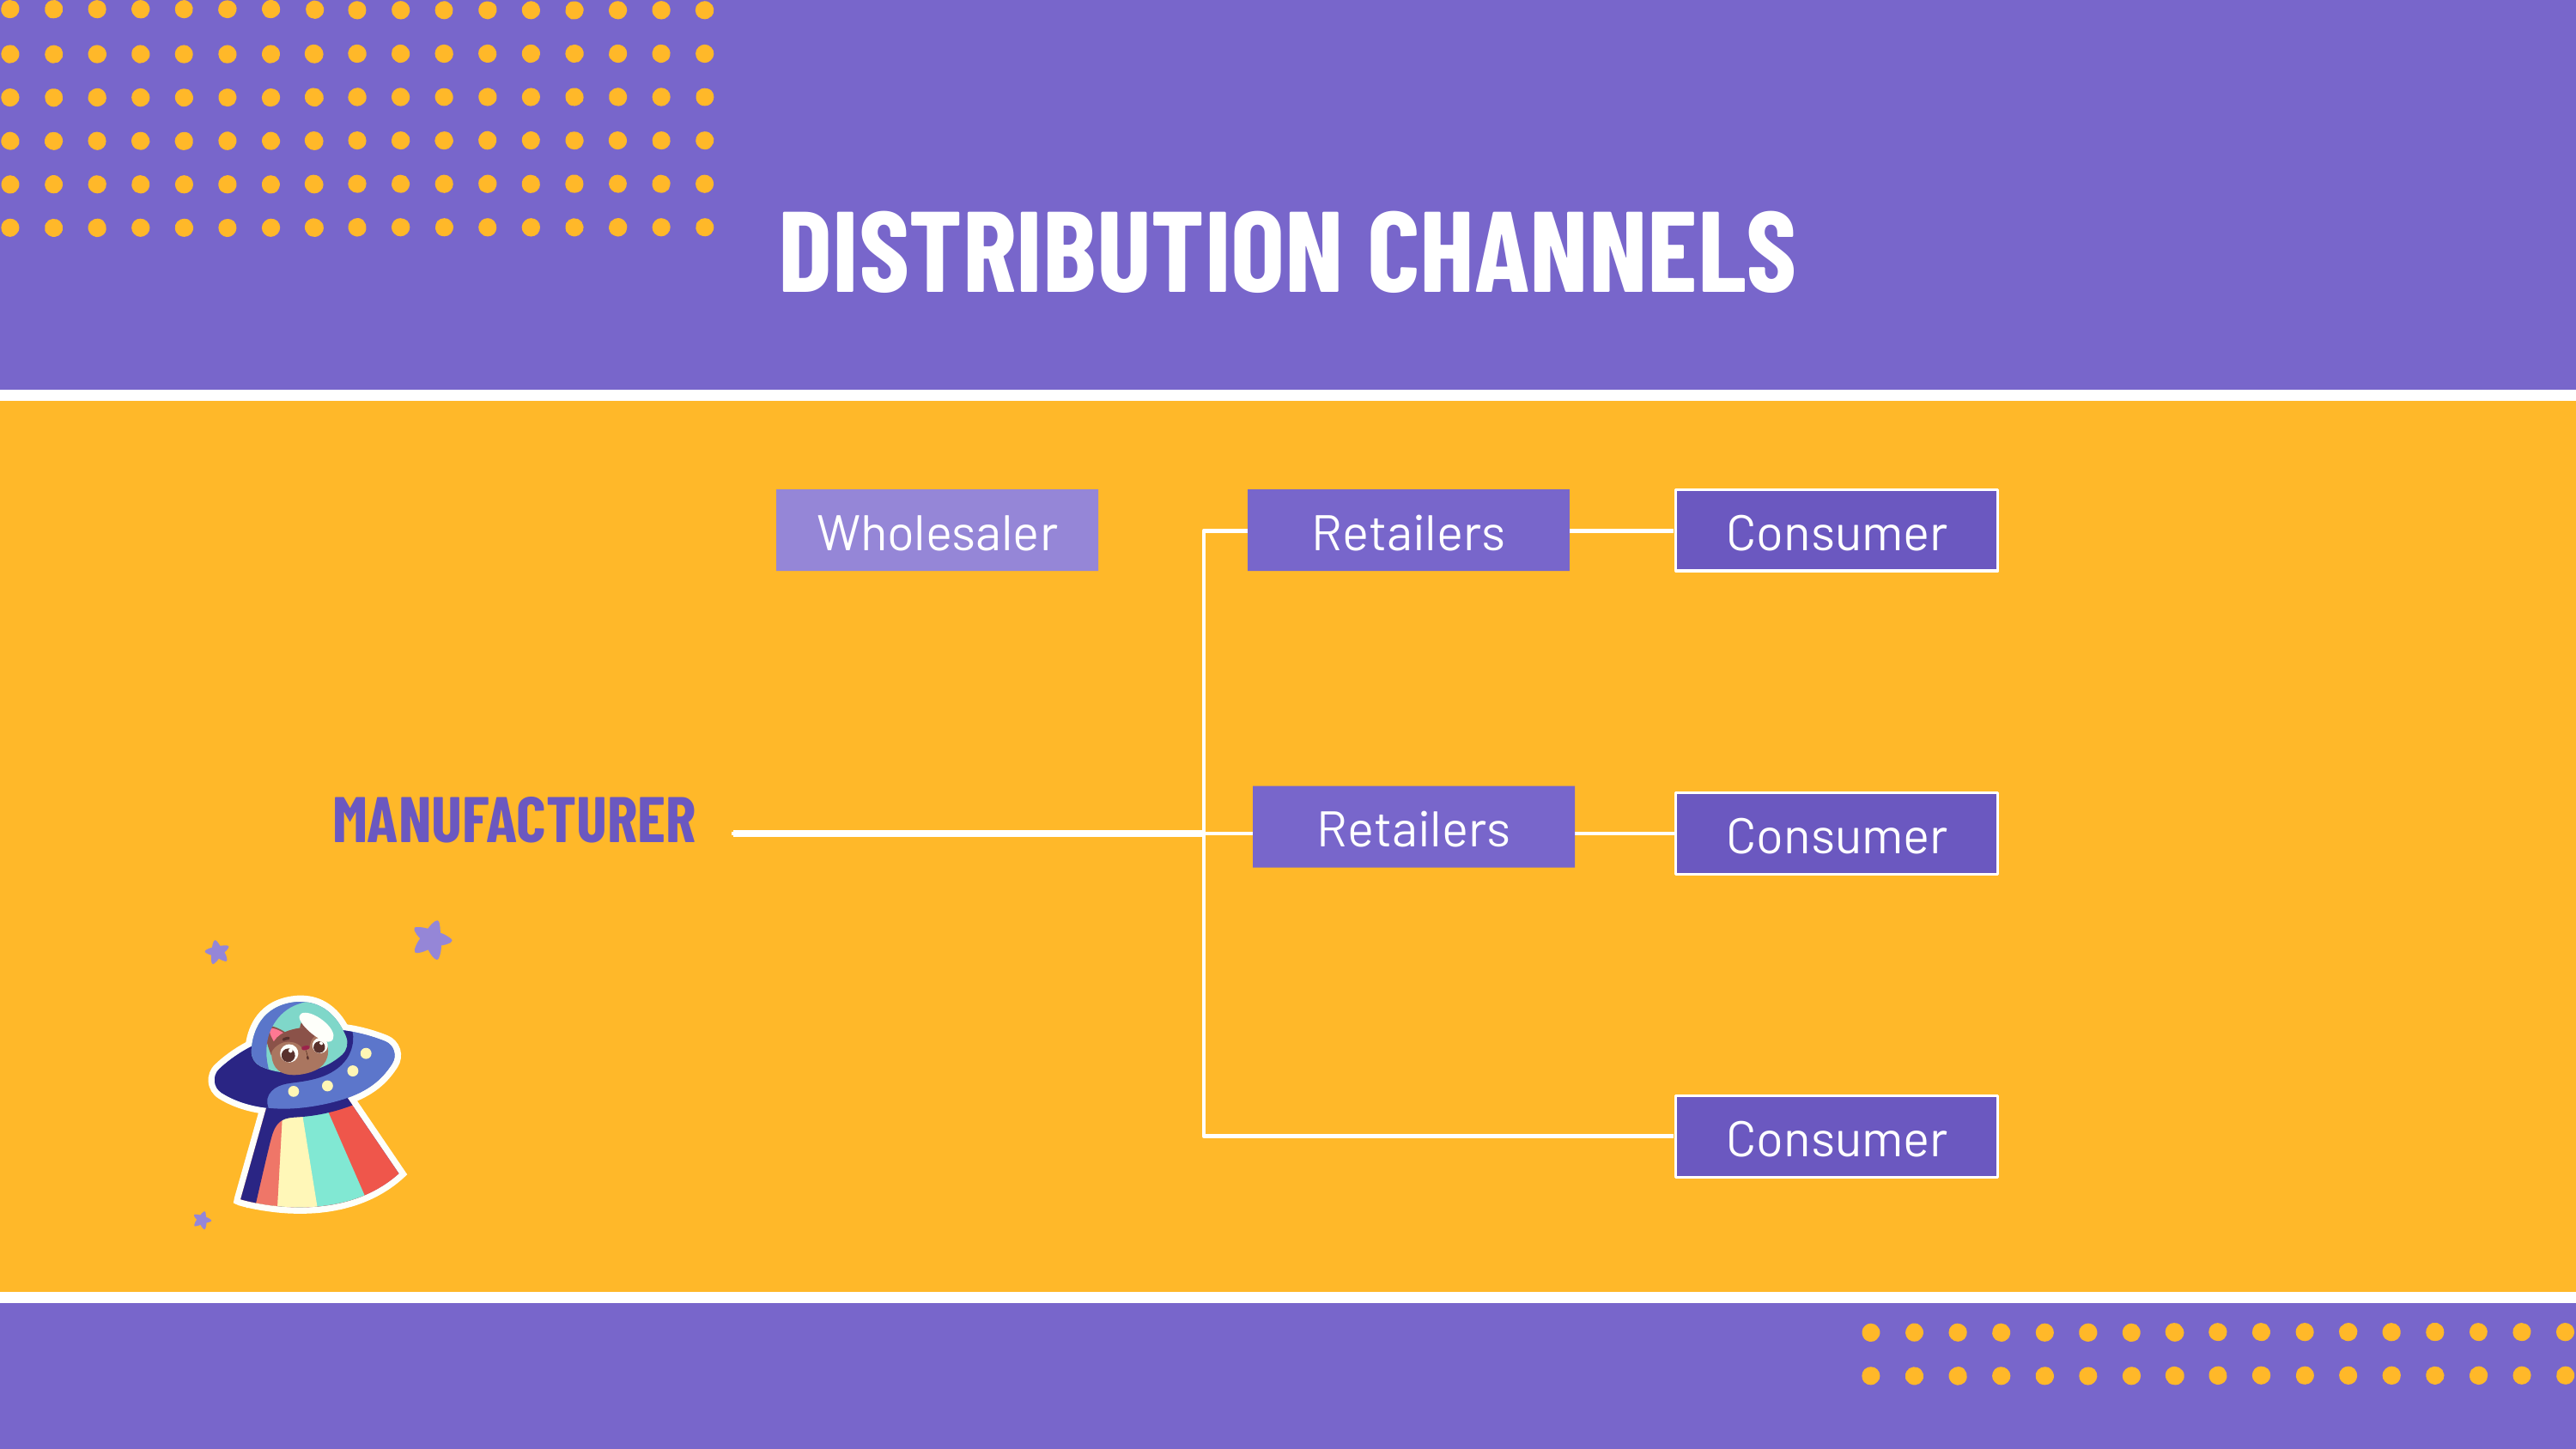

# DISTRIBUTION CHANNELS
Wholesaler
Retailers
Consumer
MANUFACTURER
Retailers
Consumer

Consumer